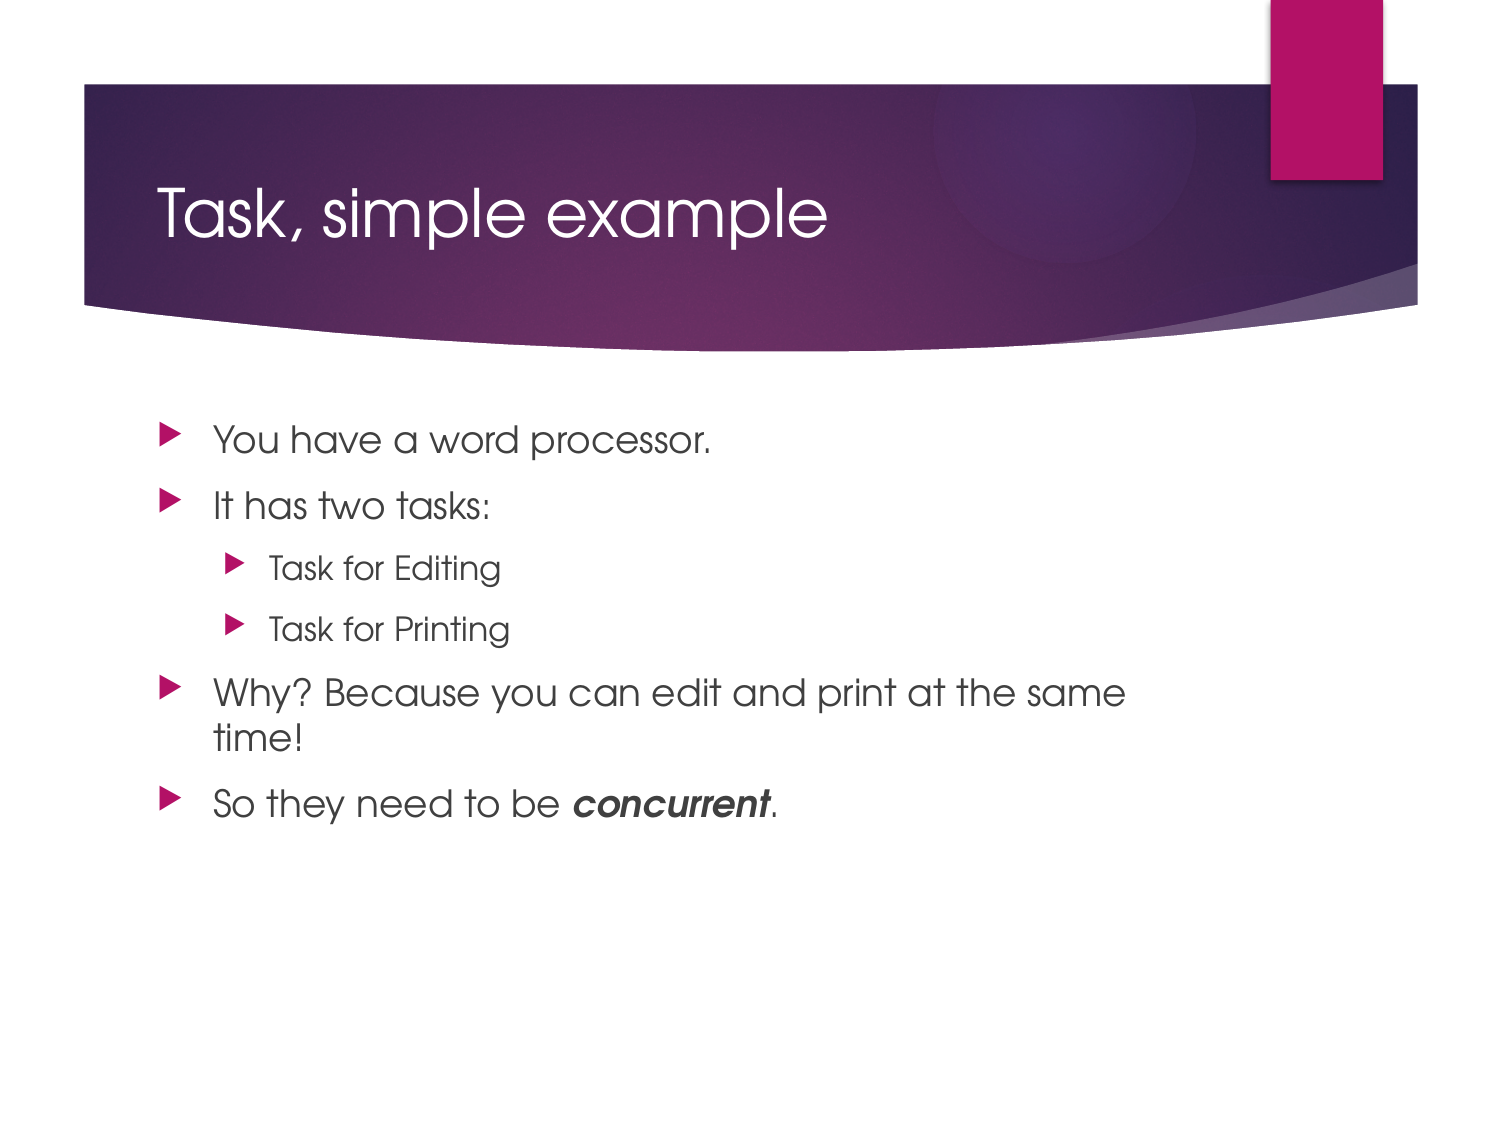

# Task, simple example
You have a word processor.
It has two tasks:
Task for Editing
Task for Printing
Why? Because you can edit and print at the same time!
So they need to be concurrent.